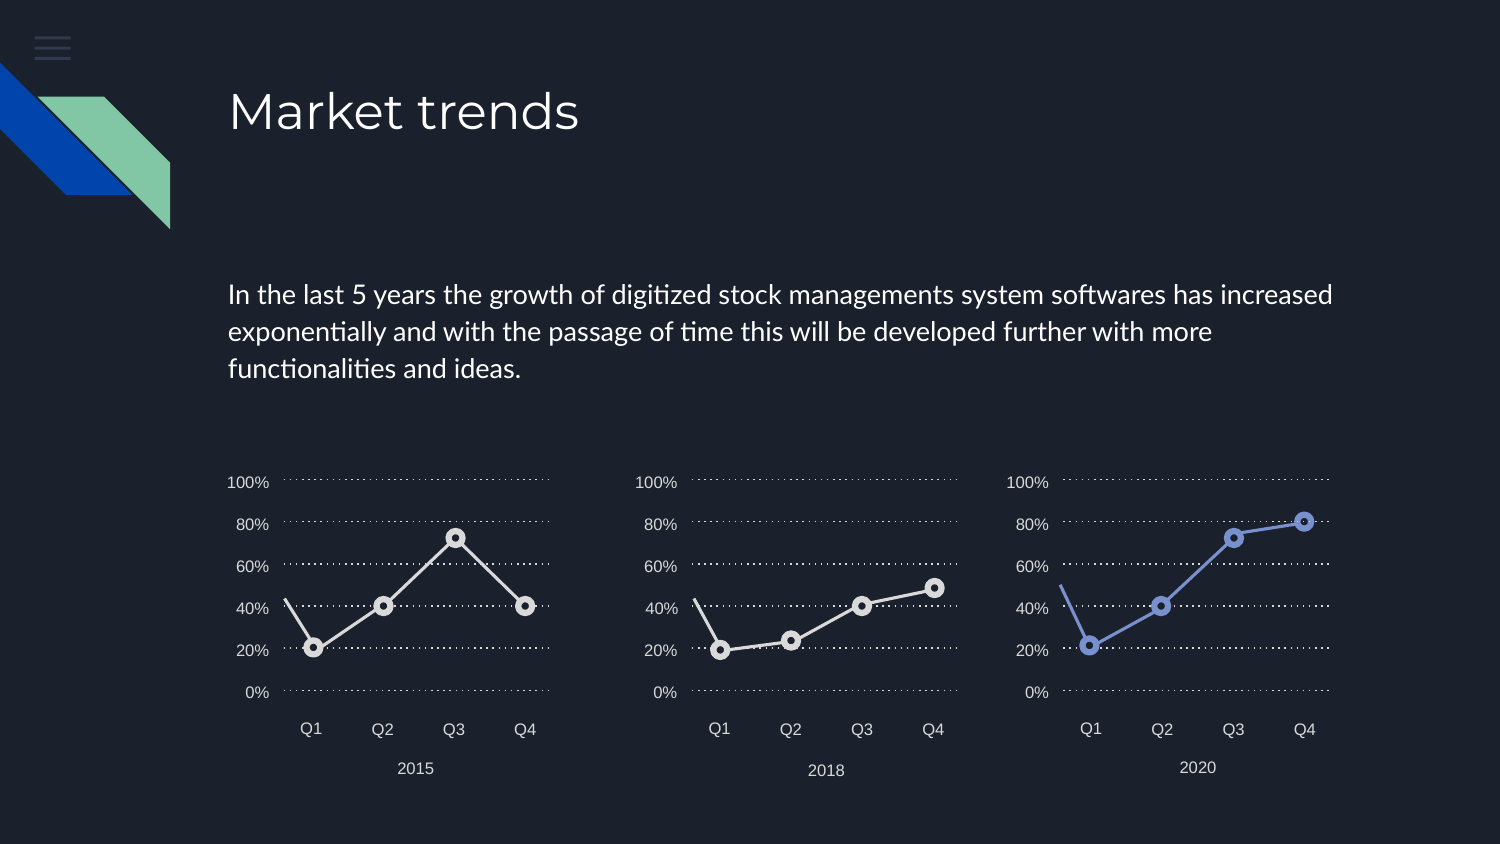

# Market trends
In the last 5 years the growth of digitized stock managements system softwares has increased exponentially and with the passage of time this will be developed further with more functionalities and ideas.
100%
80%

60%
40%

20%

0%
Q1
Q2
Q3
Q4
2015
100%
80%
60%
40%

20%

0%
Q1
Q2
Q3
Q4
2018

100%
80%

60%
40%

20%

0%
Q1
Q2
Q3
Q4
2020